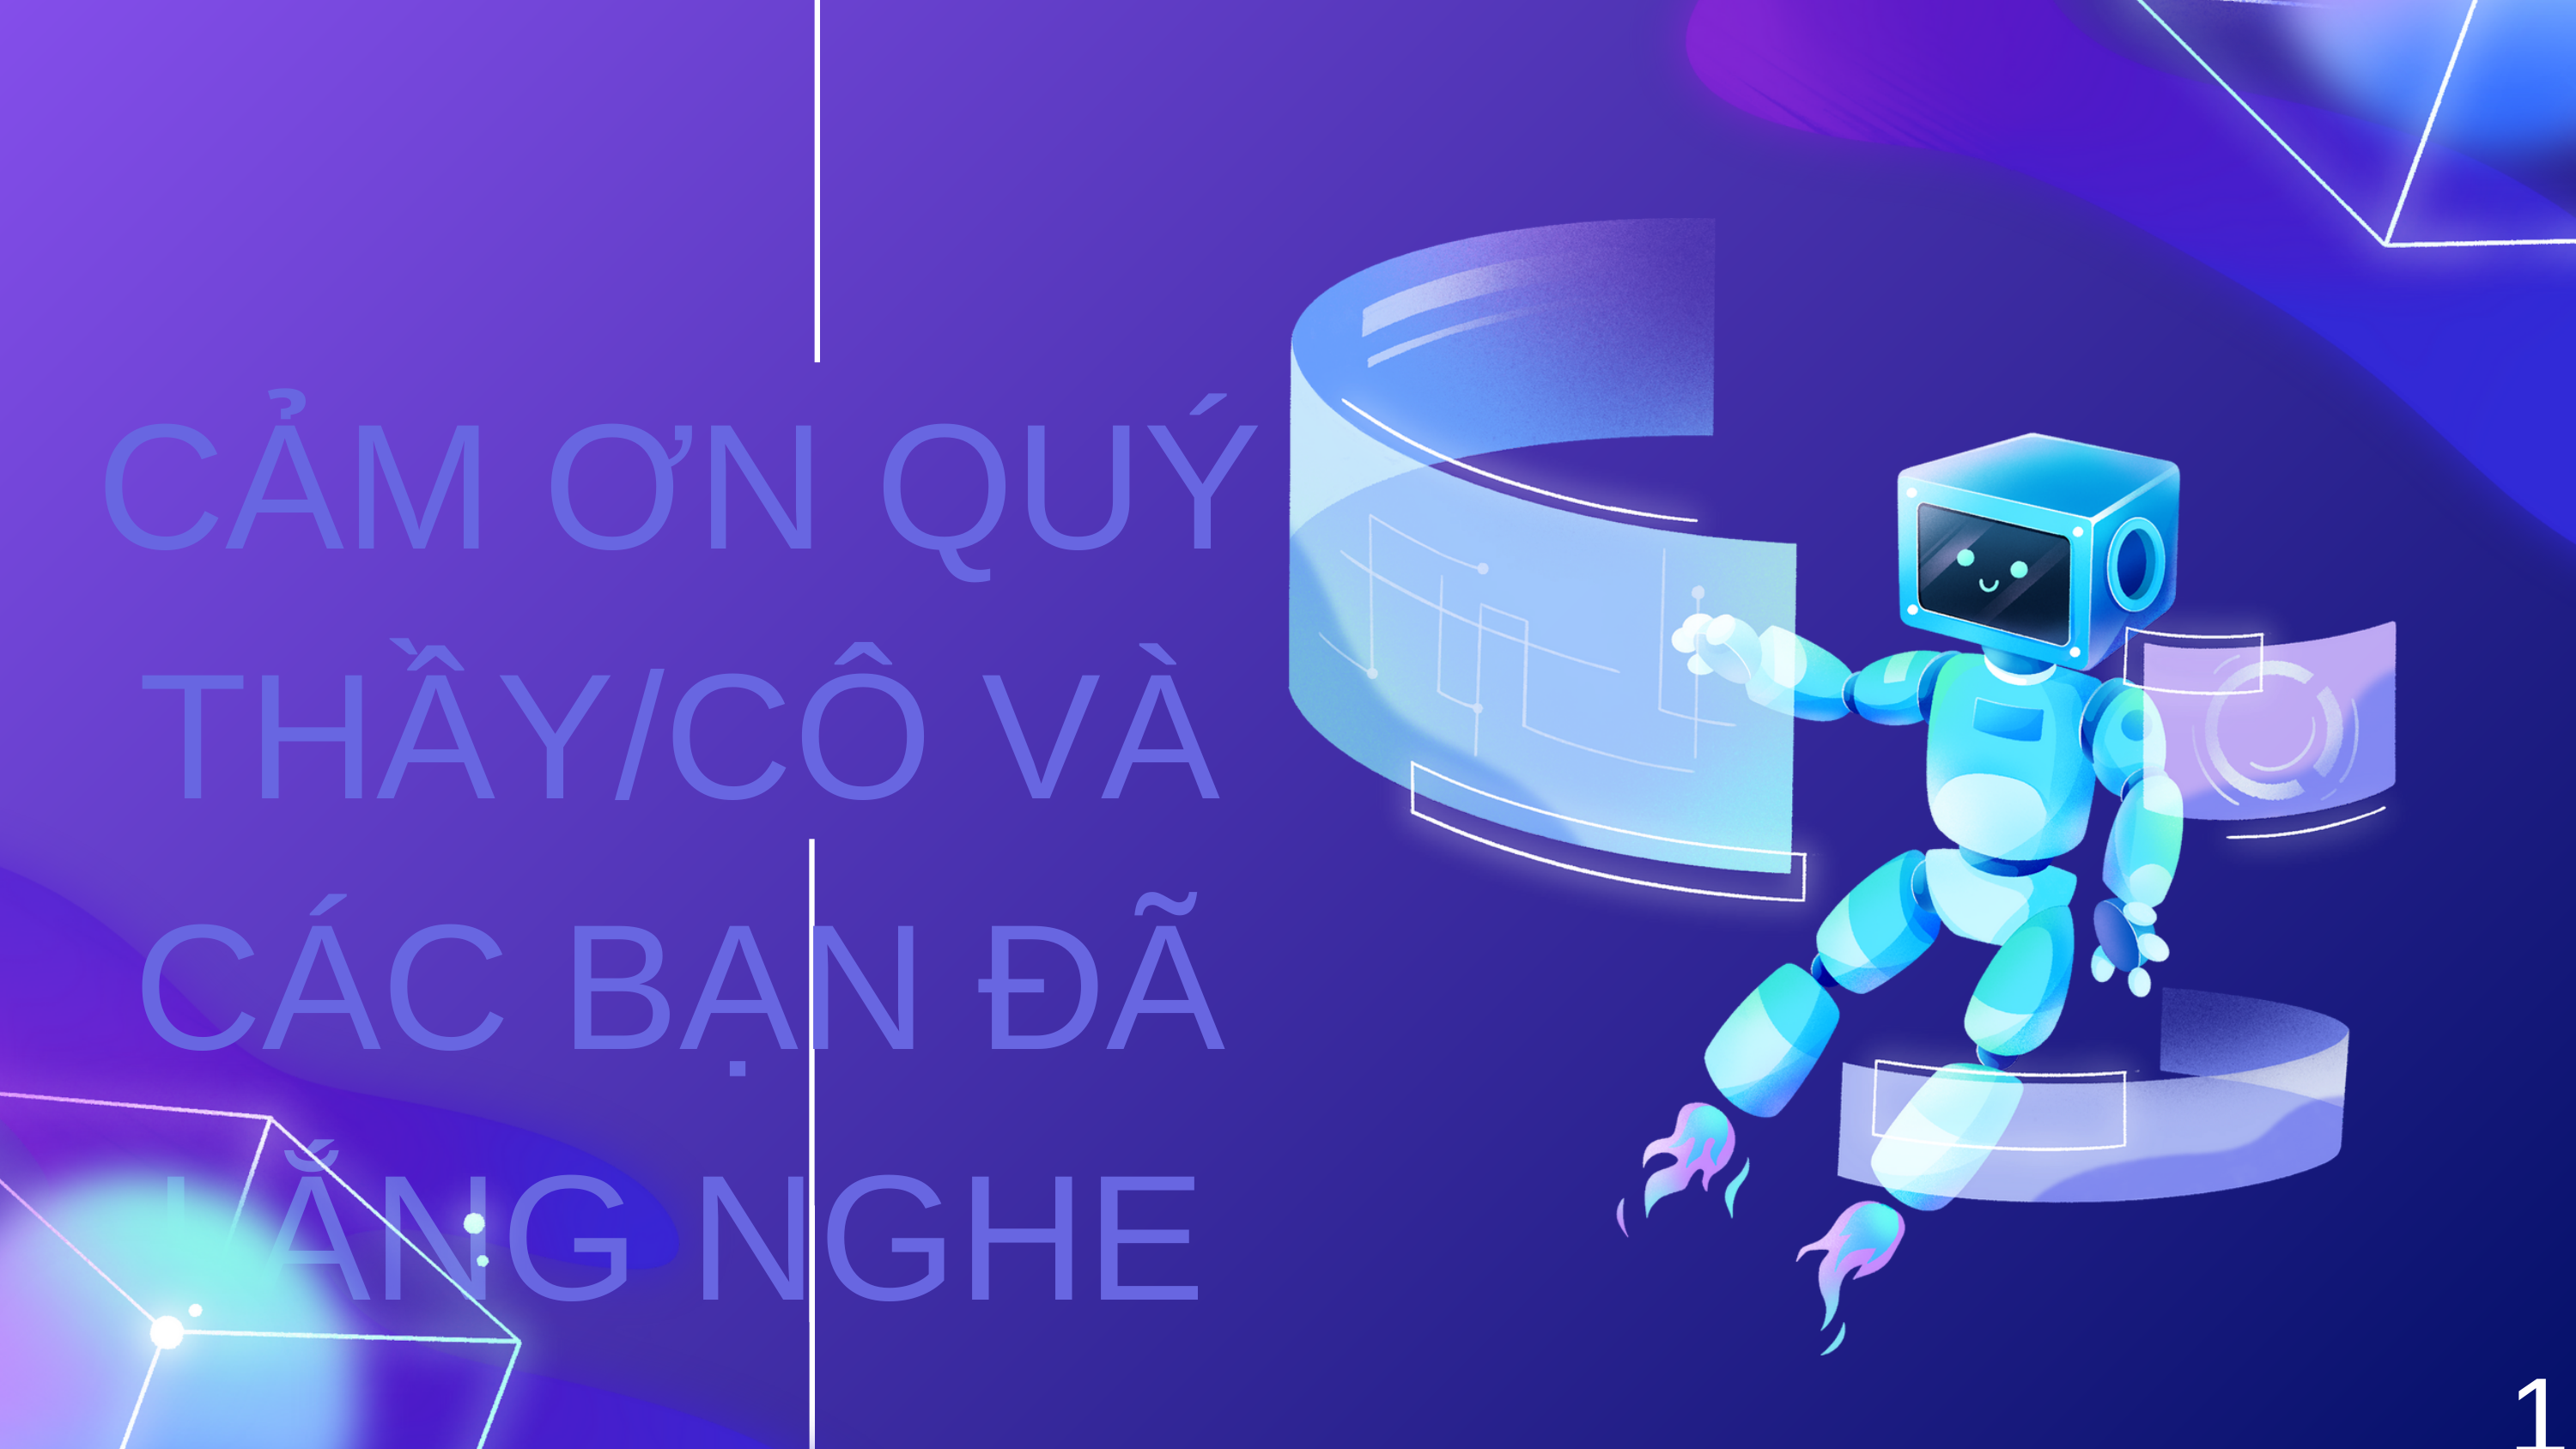

CẢM ƠN QUÝ THẦY/CÔ VÀ CÁC BẠN ĐÃ LẮNG NGHE

14